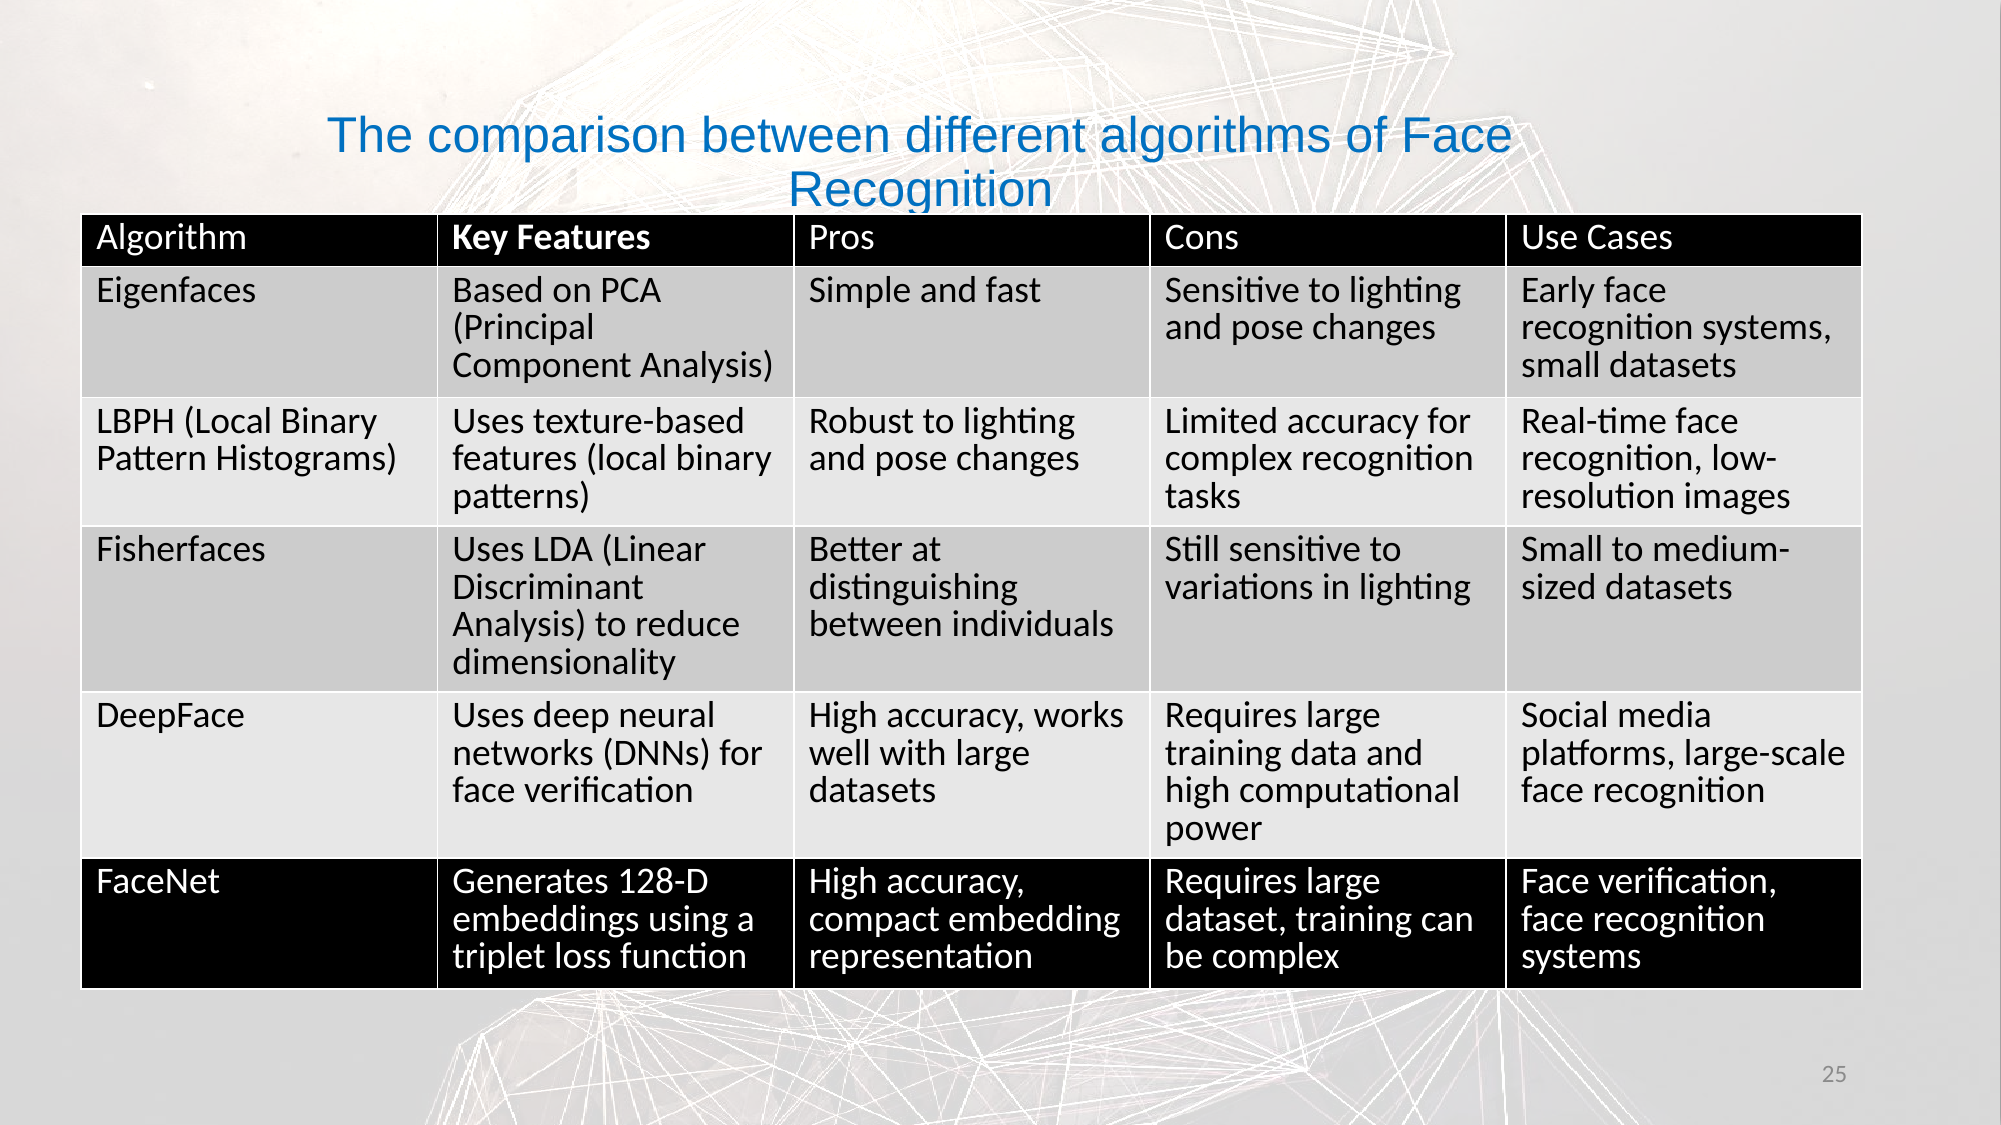

# The comparison between different algorithms of Face Recognition
| Algorithm | Key Features | Pros | Cons | Use Cases |
| --- | --- | --- | --- | --- |
| Eigenfaces | Based on PCA (Principal Component Analysis) | Simple and fast | Sensitive to lighting and pose changes | Early face recognition systems, small datasets |
| LBPH (Local Binary Pattern Histograms) | Uses texture-based features (local binary patterns) | Robust to lighting and pose changes | Limited accuracy for complex recognition tasks | Real-time face recognition, low-resolution images |
| Fisherfaces | Uses LDA (Linear Discriminant Analysis) to reduce dimensionality | Better at distinguishing between individuals | Still sensitive to variations in lighting | Small to medium-sized datasets |
| DeepFace | Uses deep neural networks (DNNs) for face verification | High accuracy, works well with large datasets | Requires large training data and high computational power | Social media platforms, large-scale face recognition |
| FaceNet | Generates 128-D embeddings using a triplet loss function | High accuracy, compact embedding representation | Requires large dataset, training can be complex | Face verification, face recognition systems |
25